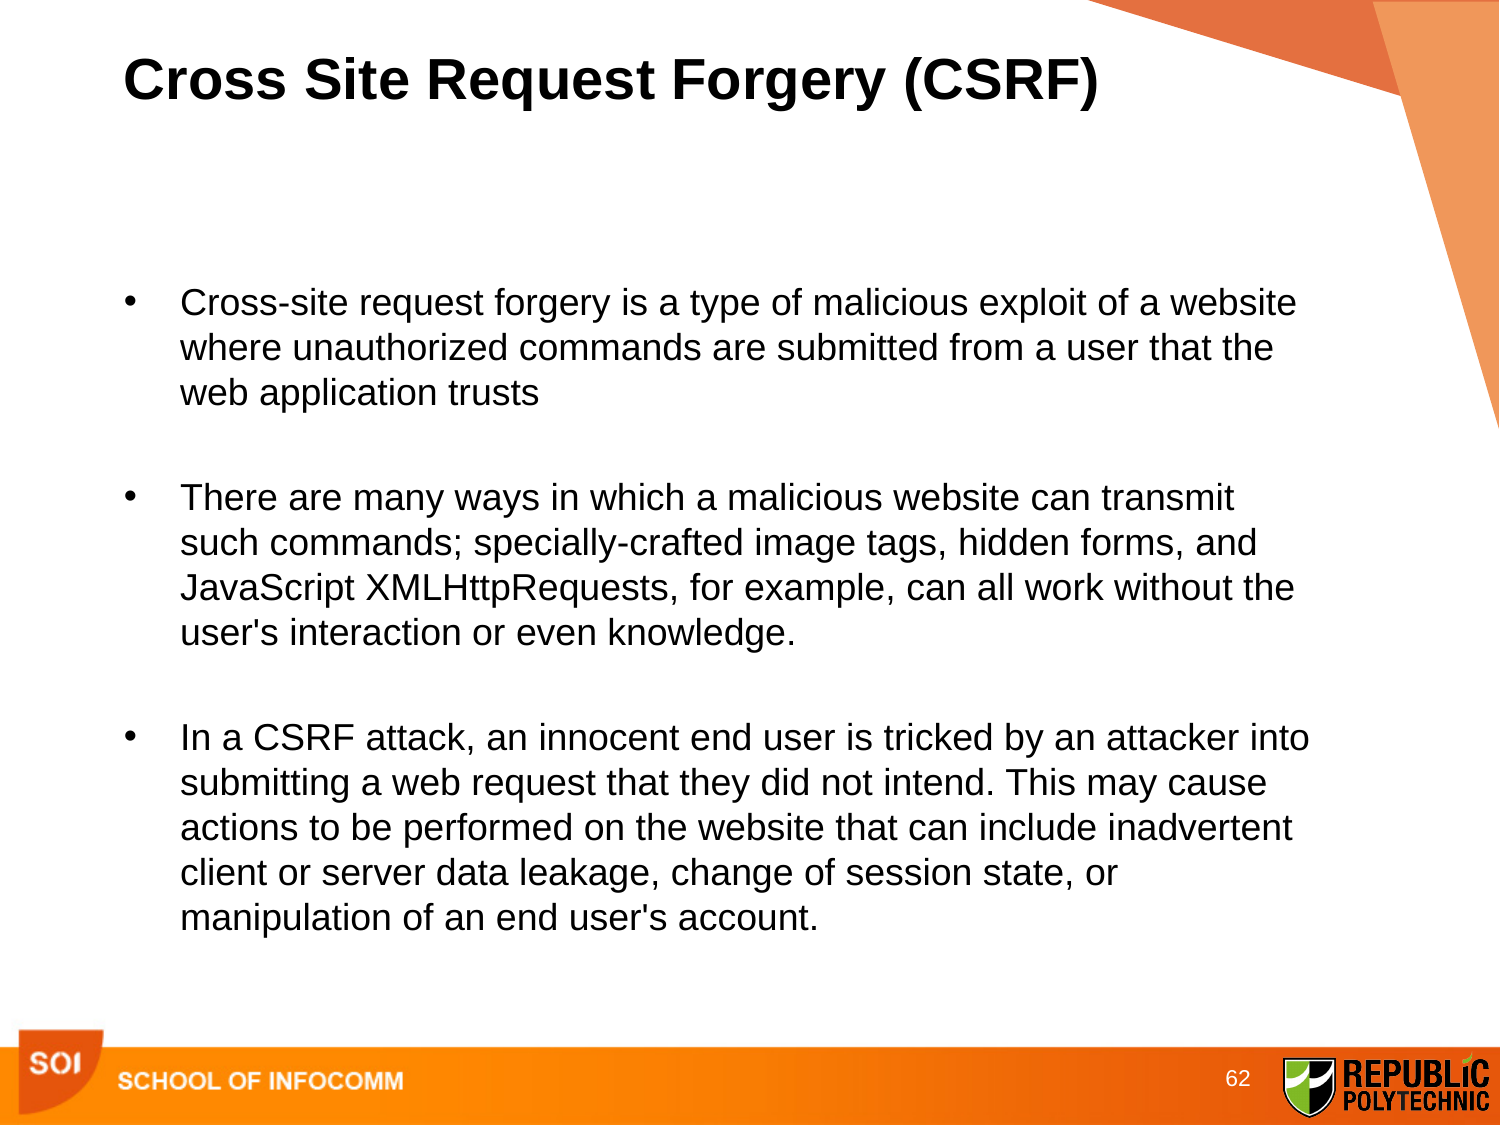

# Cross Site Request Forgery (CSRF)
Cross-site request forgery is a type of malicious exploit of a website where unauthorized commands are submitted from a user that the web application trusts

There are many ways in which a malicious website can transmit such commands; specially-crafted image tags, hidden forms, and JavaScript XMLHttpRequests, for example, can all work without the user's interaction or even knowledge.

In a CSRF attack, an innocent end user is tricked by an attacker into submitting a web request that they did not intend. This may cause actions to be performed on the website that can include inadvertent client or server data leakage, change of session state, or manipulation of an end user's account.
62